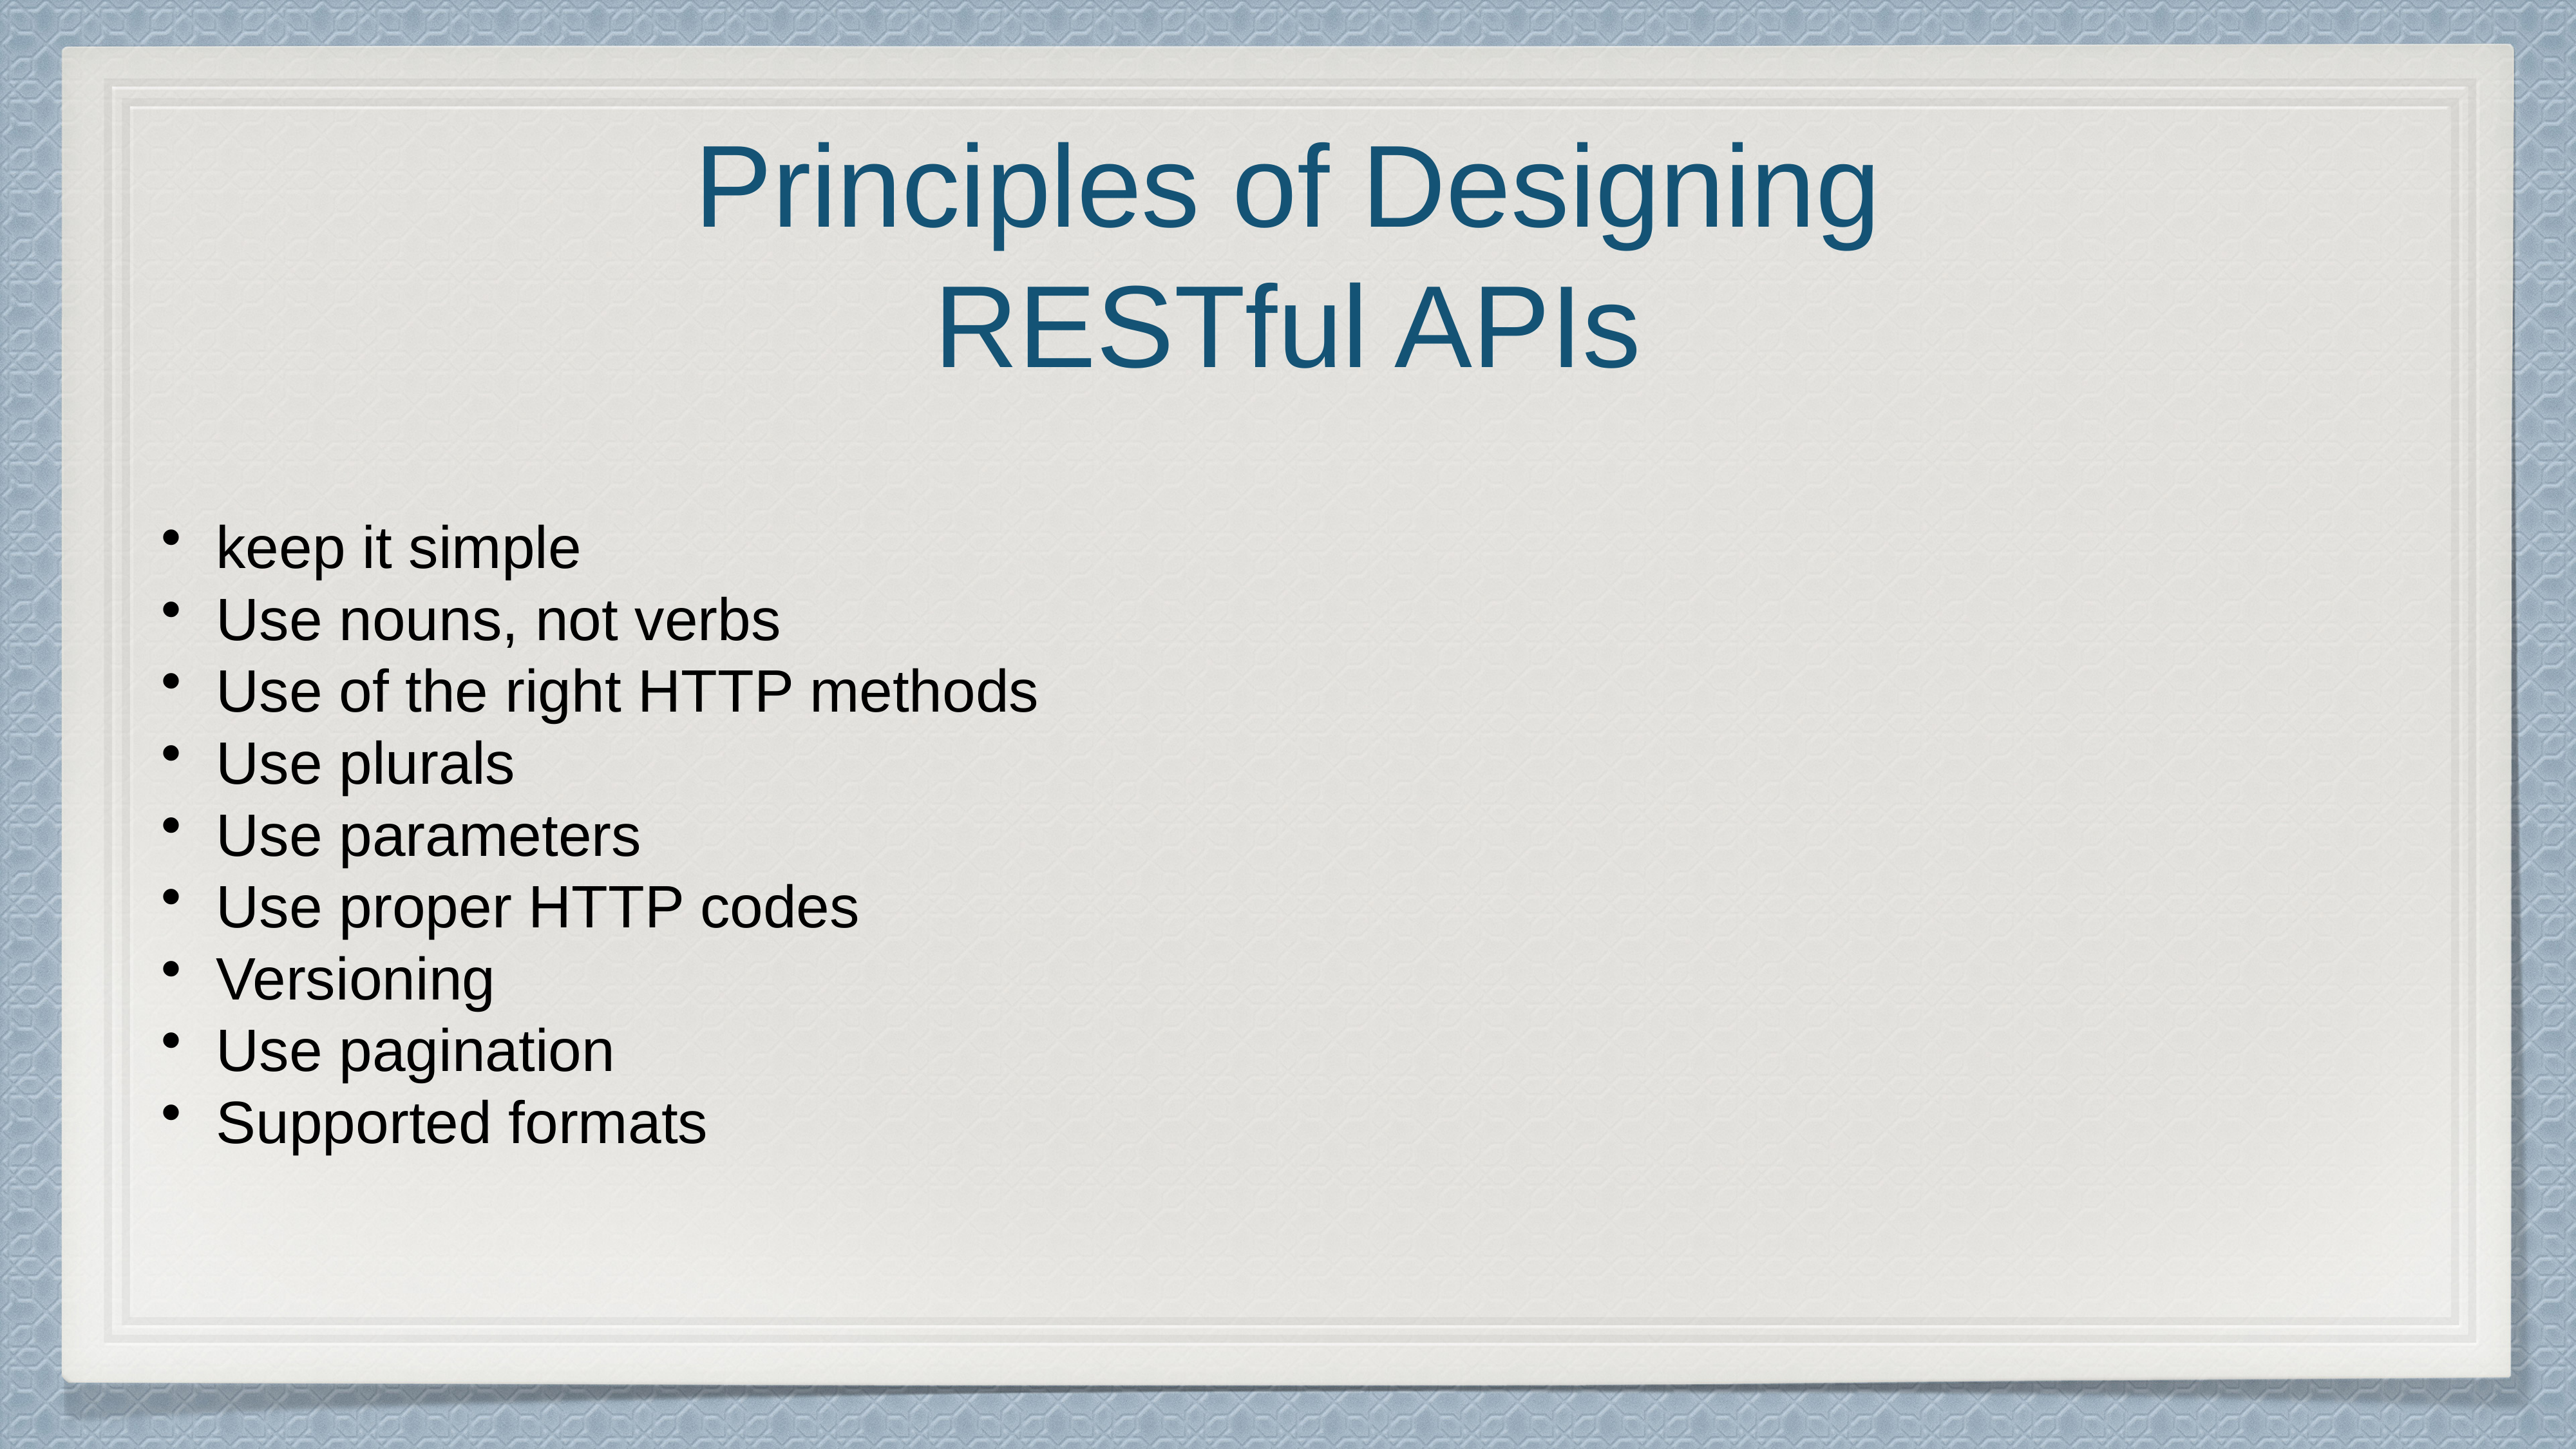

# Principles of Designing RESTful APIs
keep it simple
Use nouns, not verbs
Use of the right HTTP methods
Use plurals
Use parameters
Use proper HTTP codes
Versioning
Use pagination
Supported formats